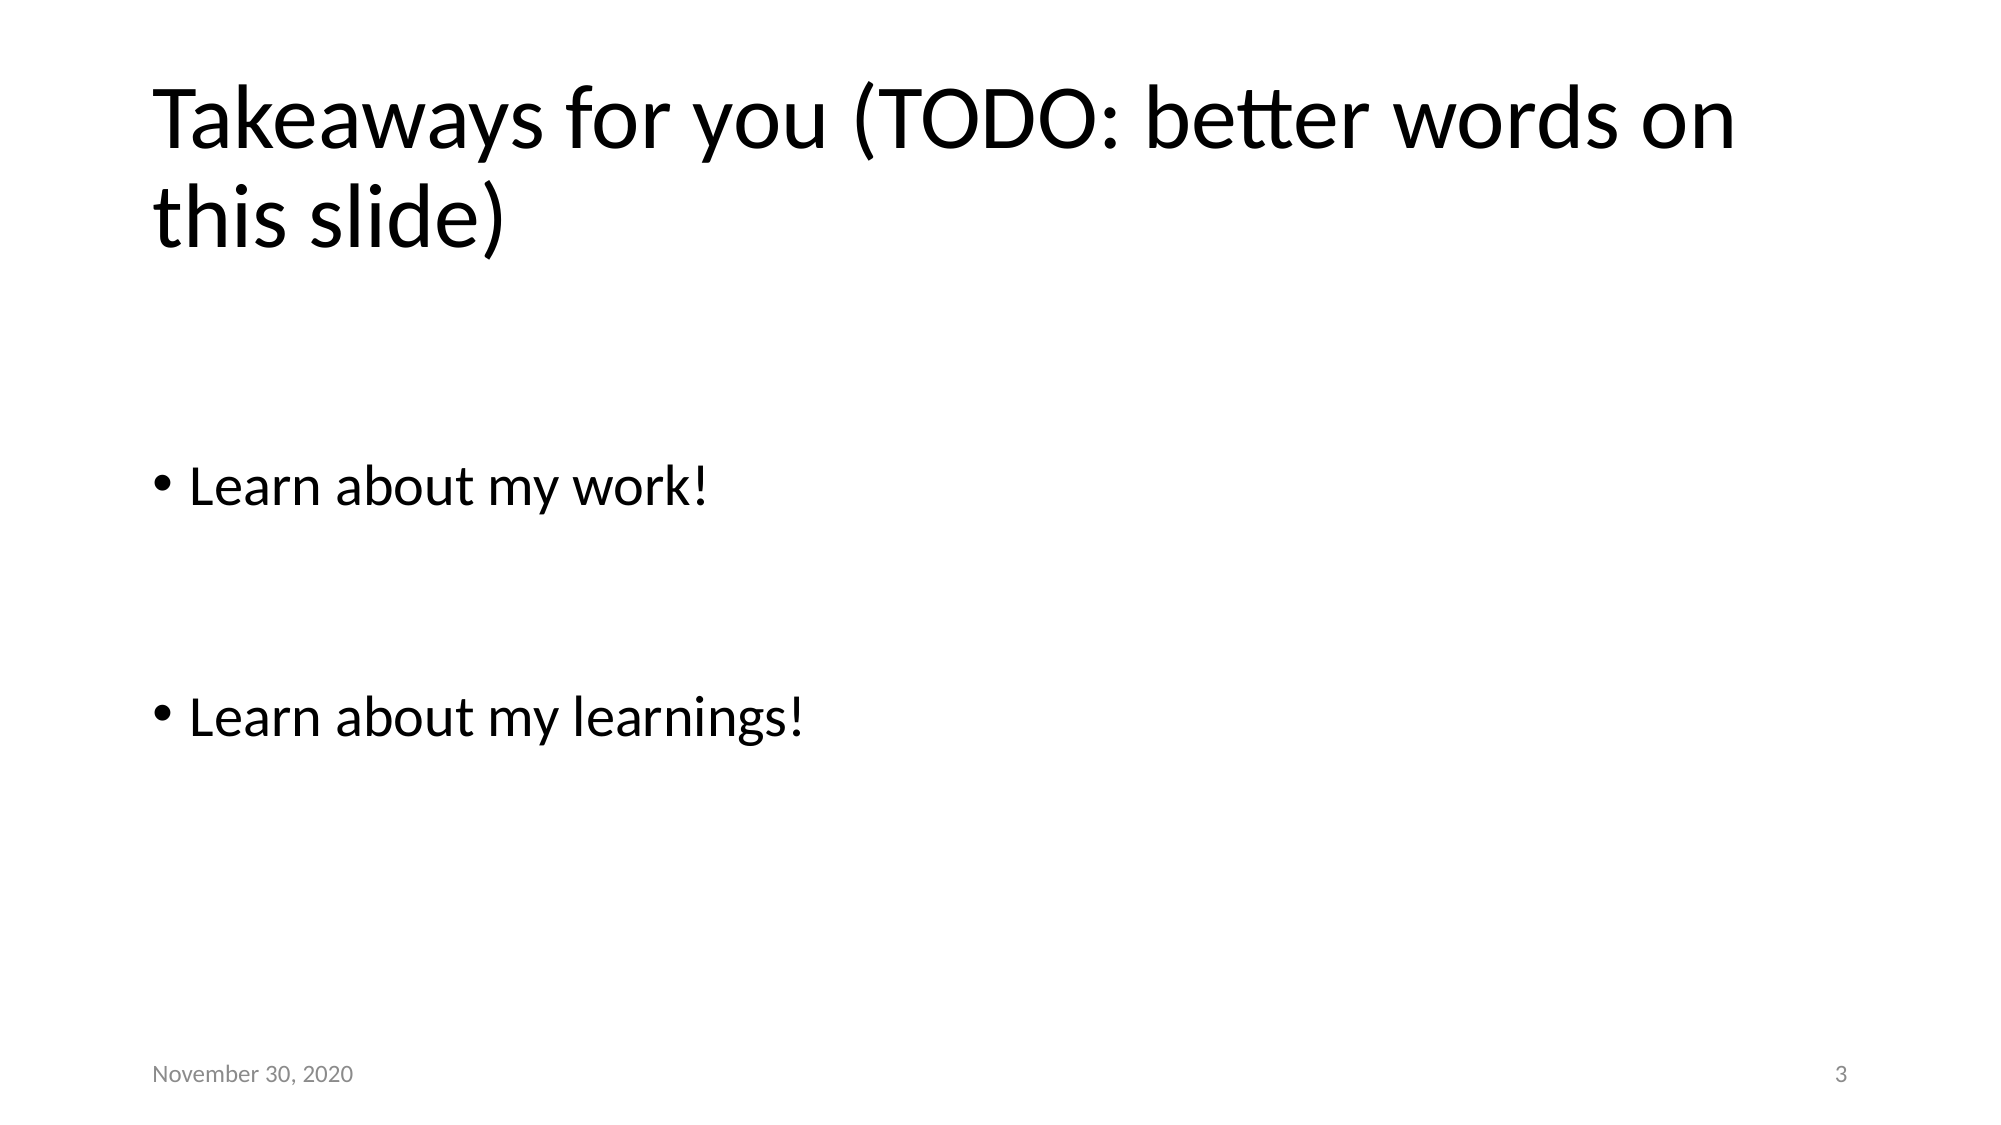

# Takeaways for you (TODO: better words on this slide)
Learn about my work!
Learn about my learnings!
November 30, 2020
3